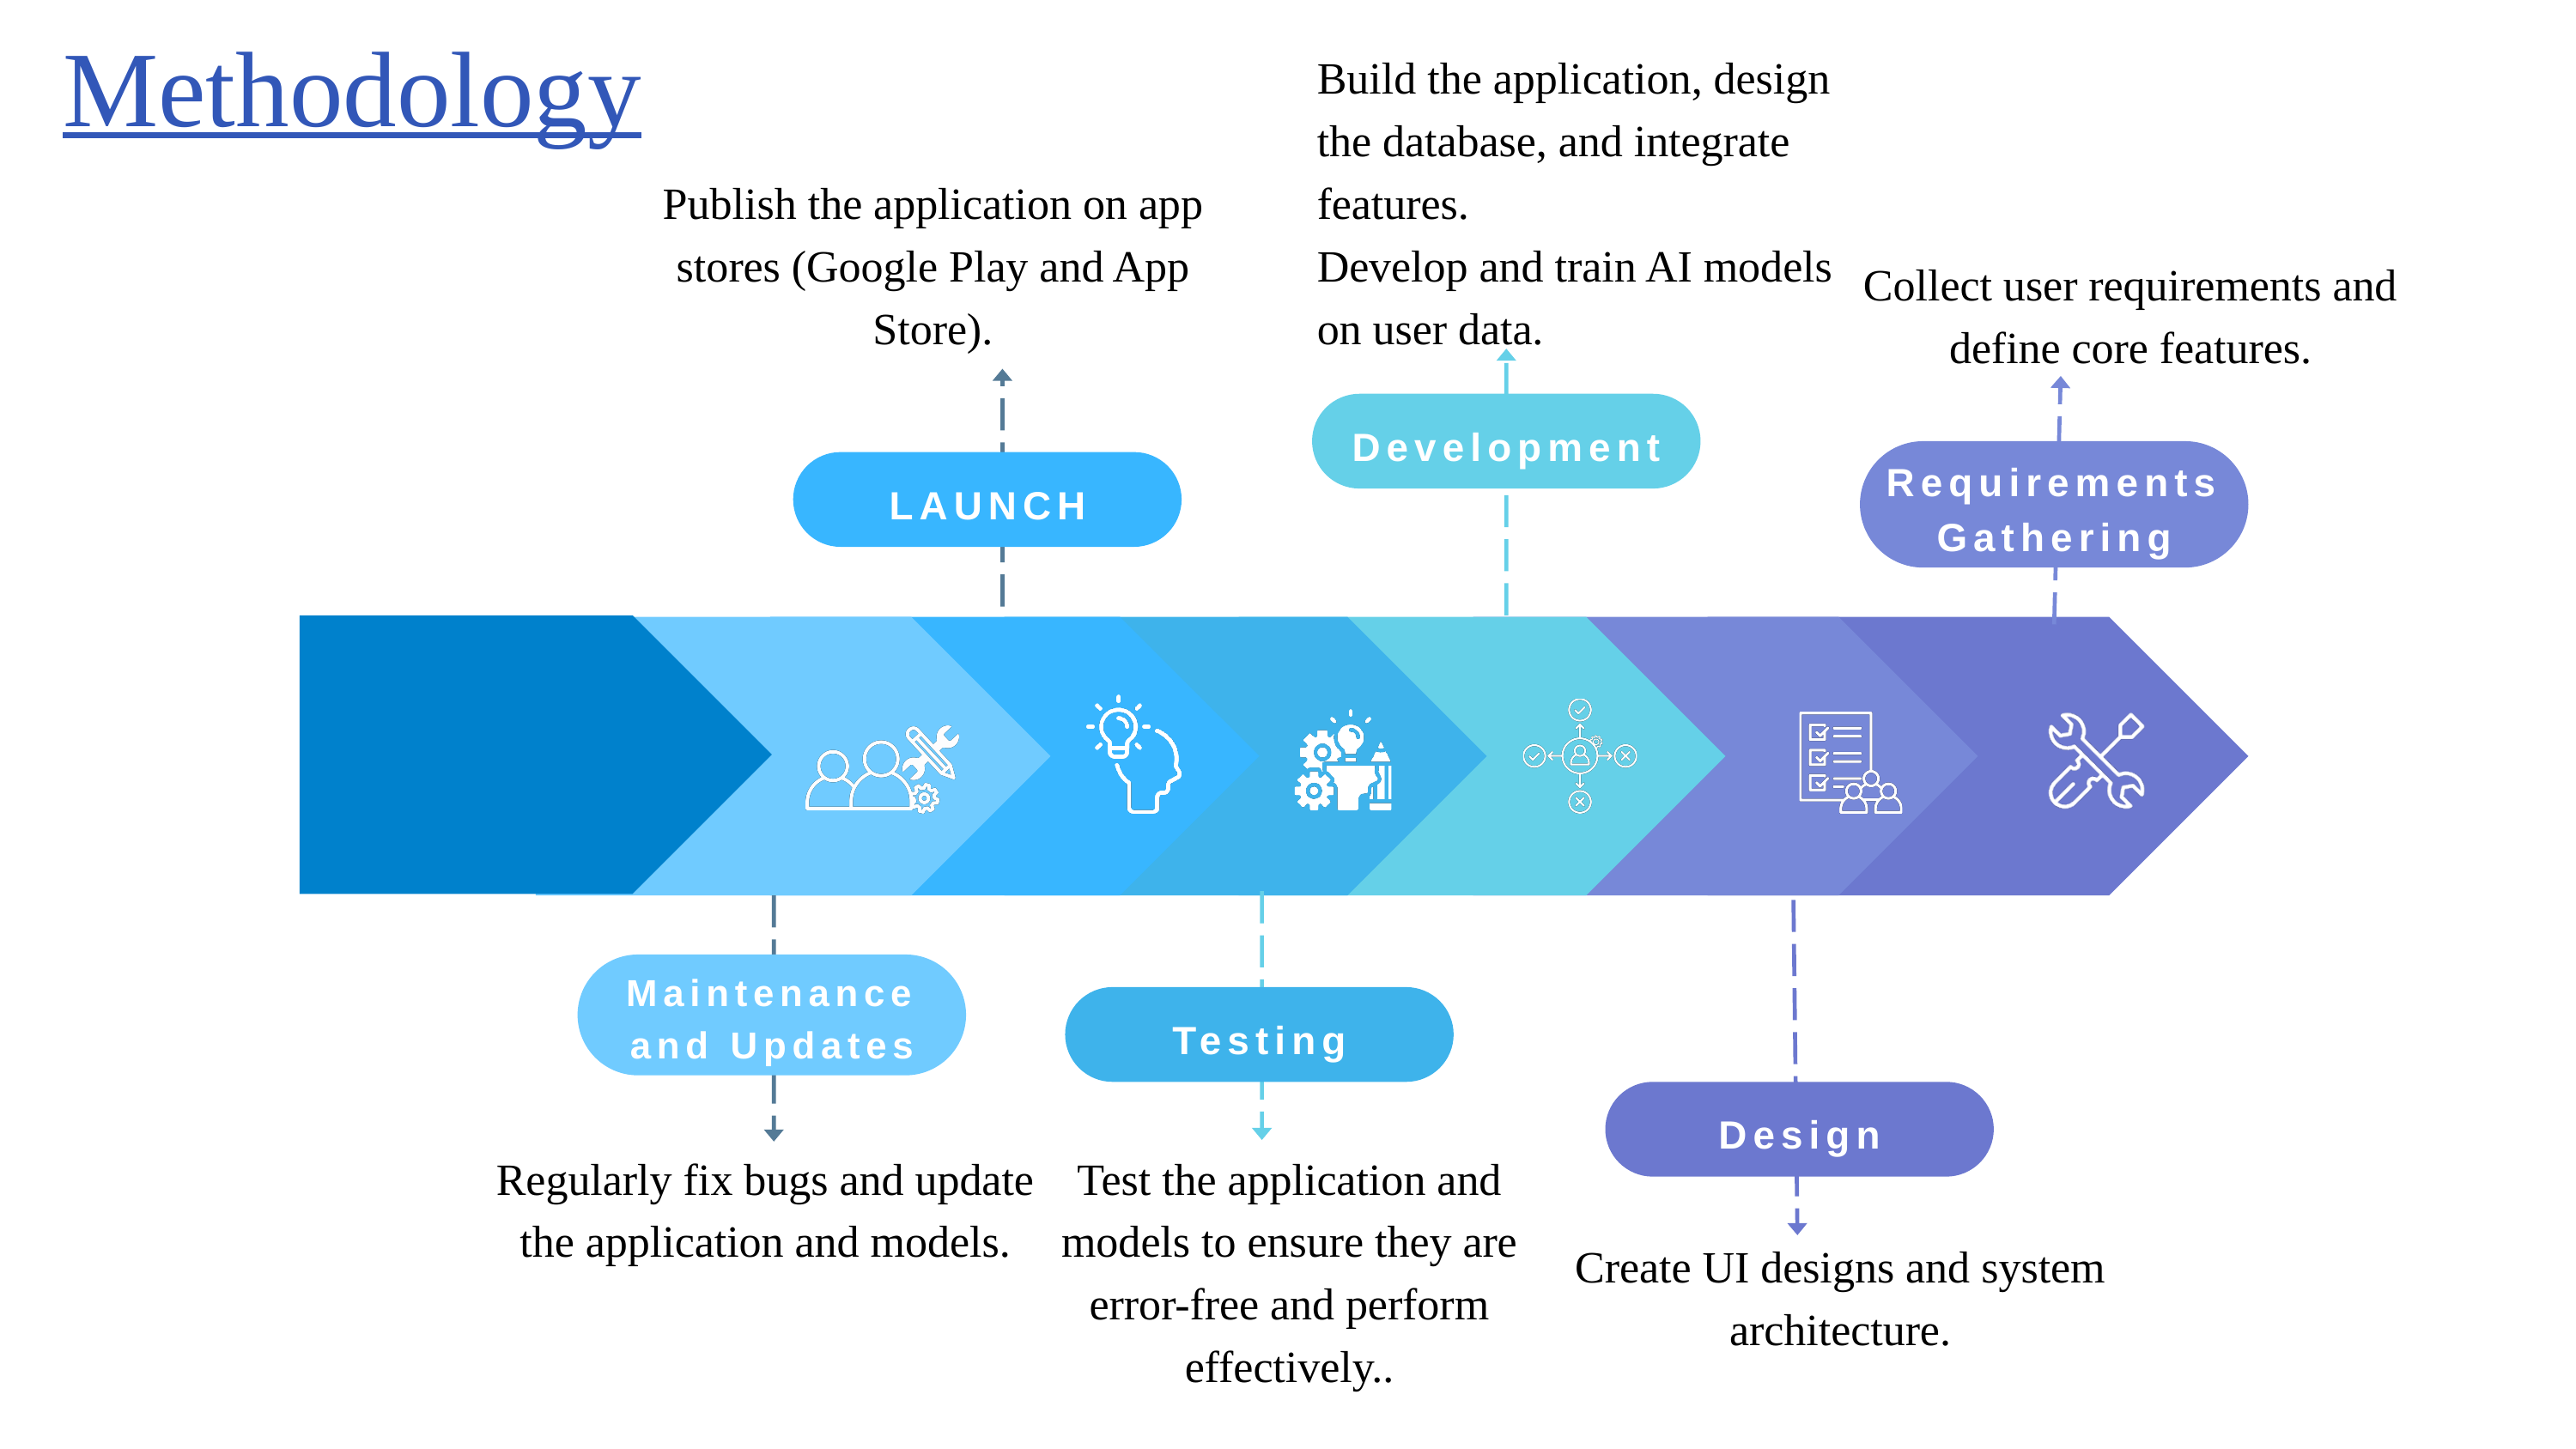

Methodology
Build the application, design the database, and integrate features.
Develop and train AI models on user data.

Publish the application on app stores (Google Play and App Store).
Collect user requirements and define core features.

Development

Requirements Gathering

LAUNCH

Maintenance and Updates

Testing

Design
Regularly fix bugs and update the application and models.

Test the application and models to ensure they are error-free and perform effectively..

Create UI designs and system architecture.